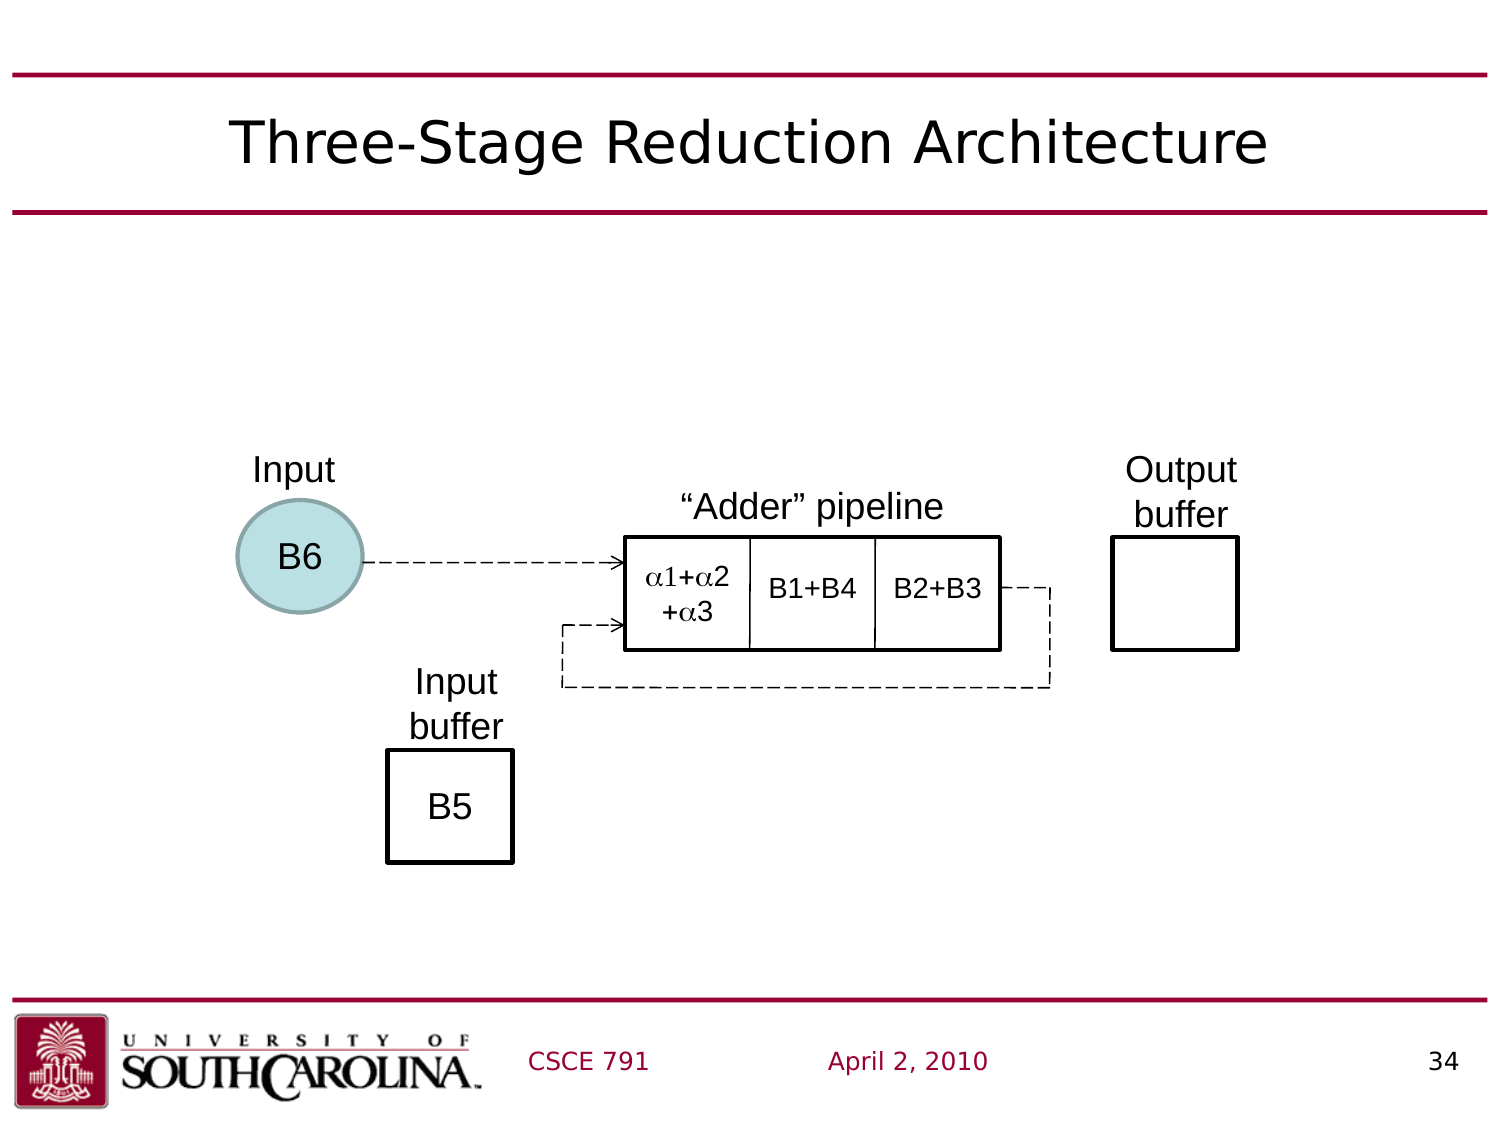

# Three-Stage Reduction Architecture
Input
Output
buffer
“Adder” pipeline

B6

α1+α2+α3
B1+B4
B2+B3
Input
buffer

B5
CSCE 791		April 2, 2010 			34